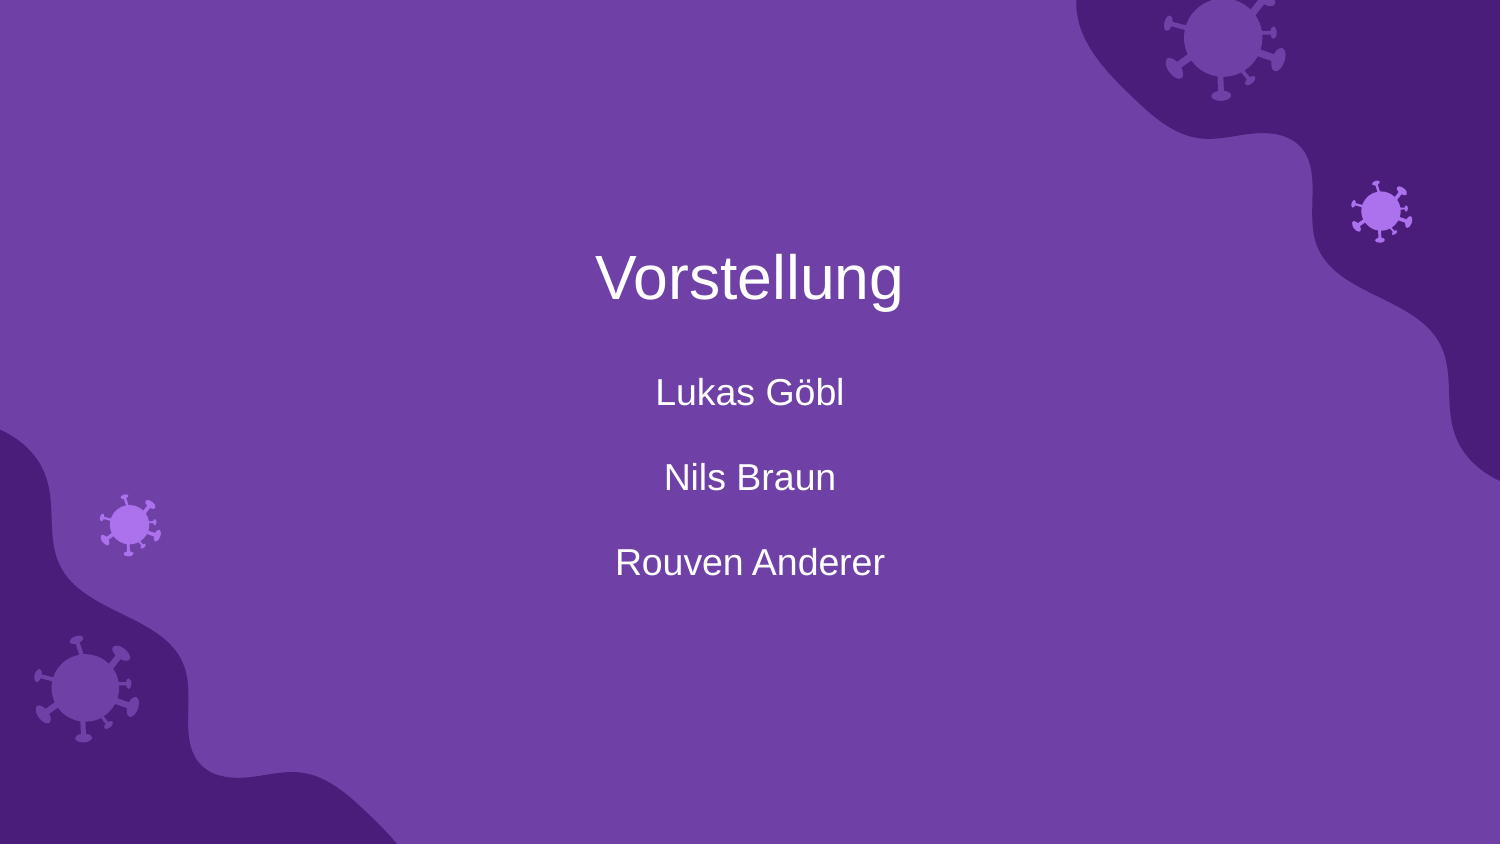

Vorstellung
Lukas Göbl
Nils Braun
Rouven Anderer